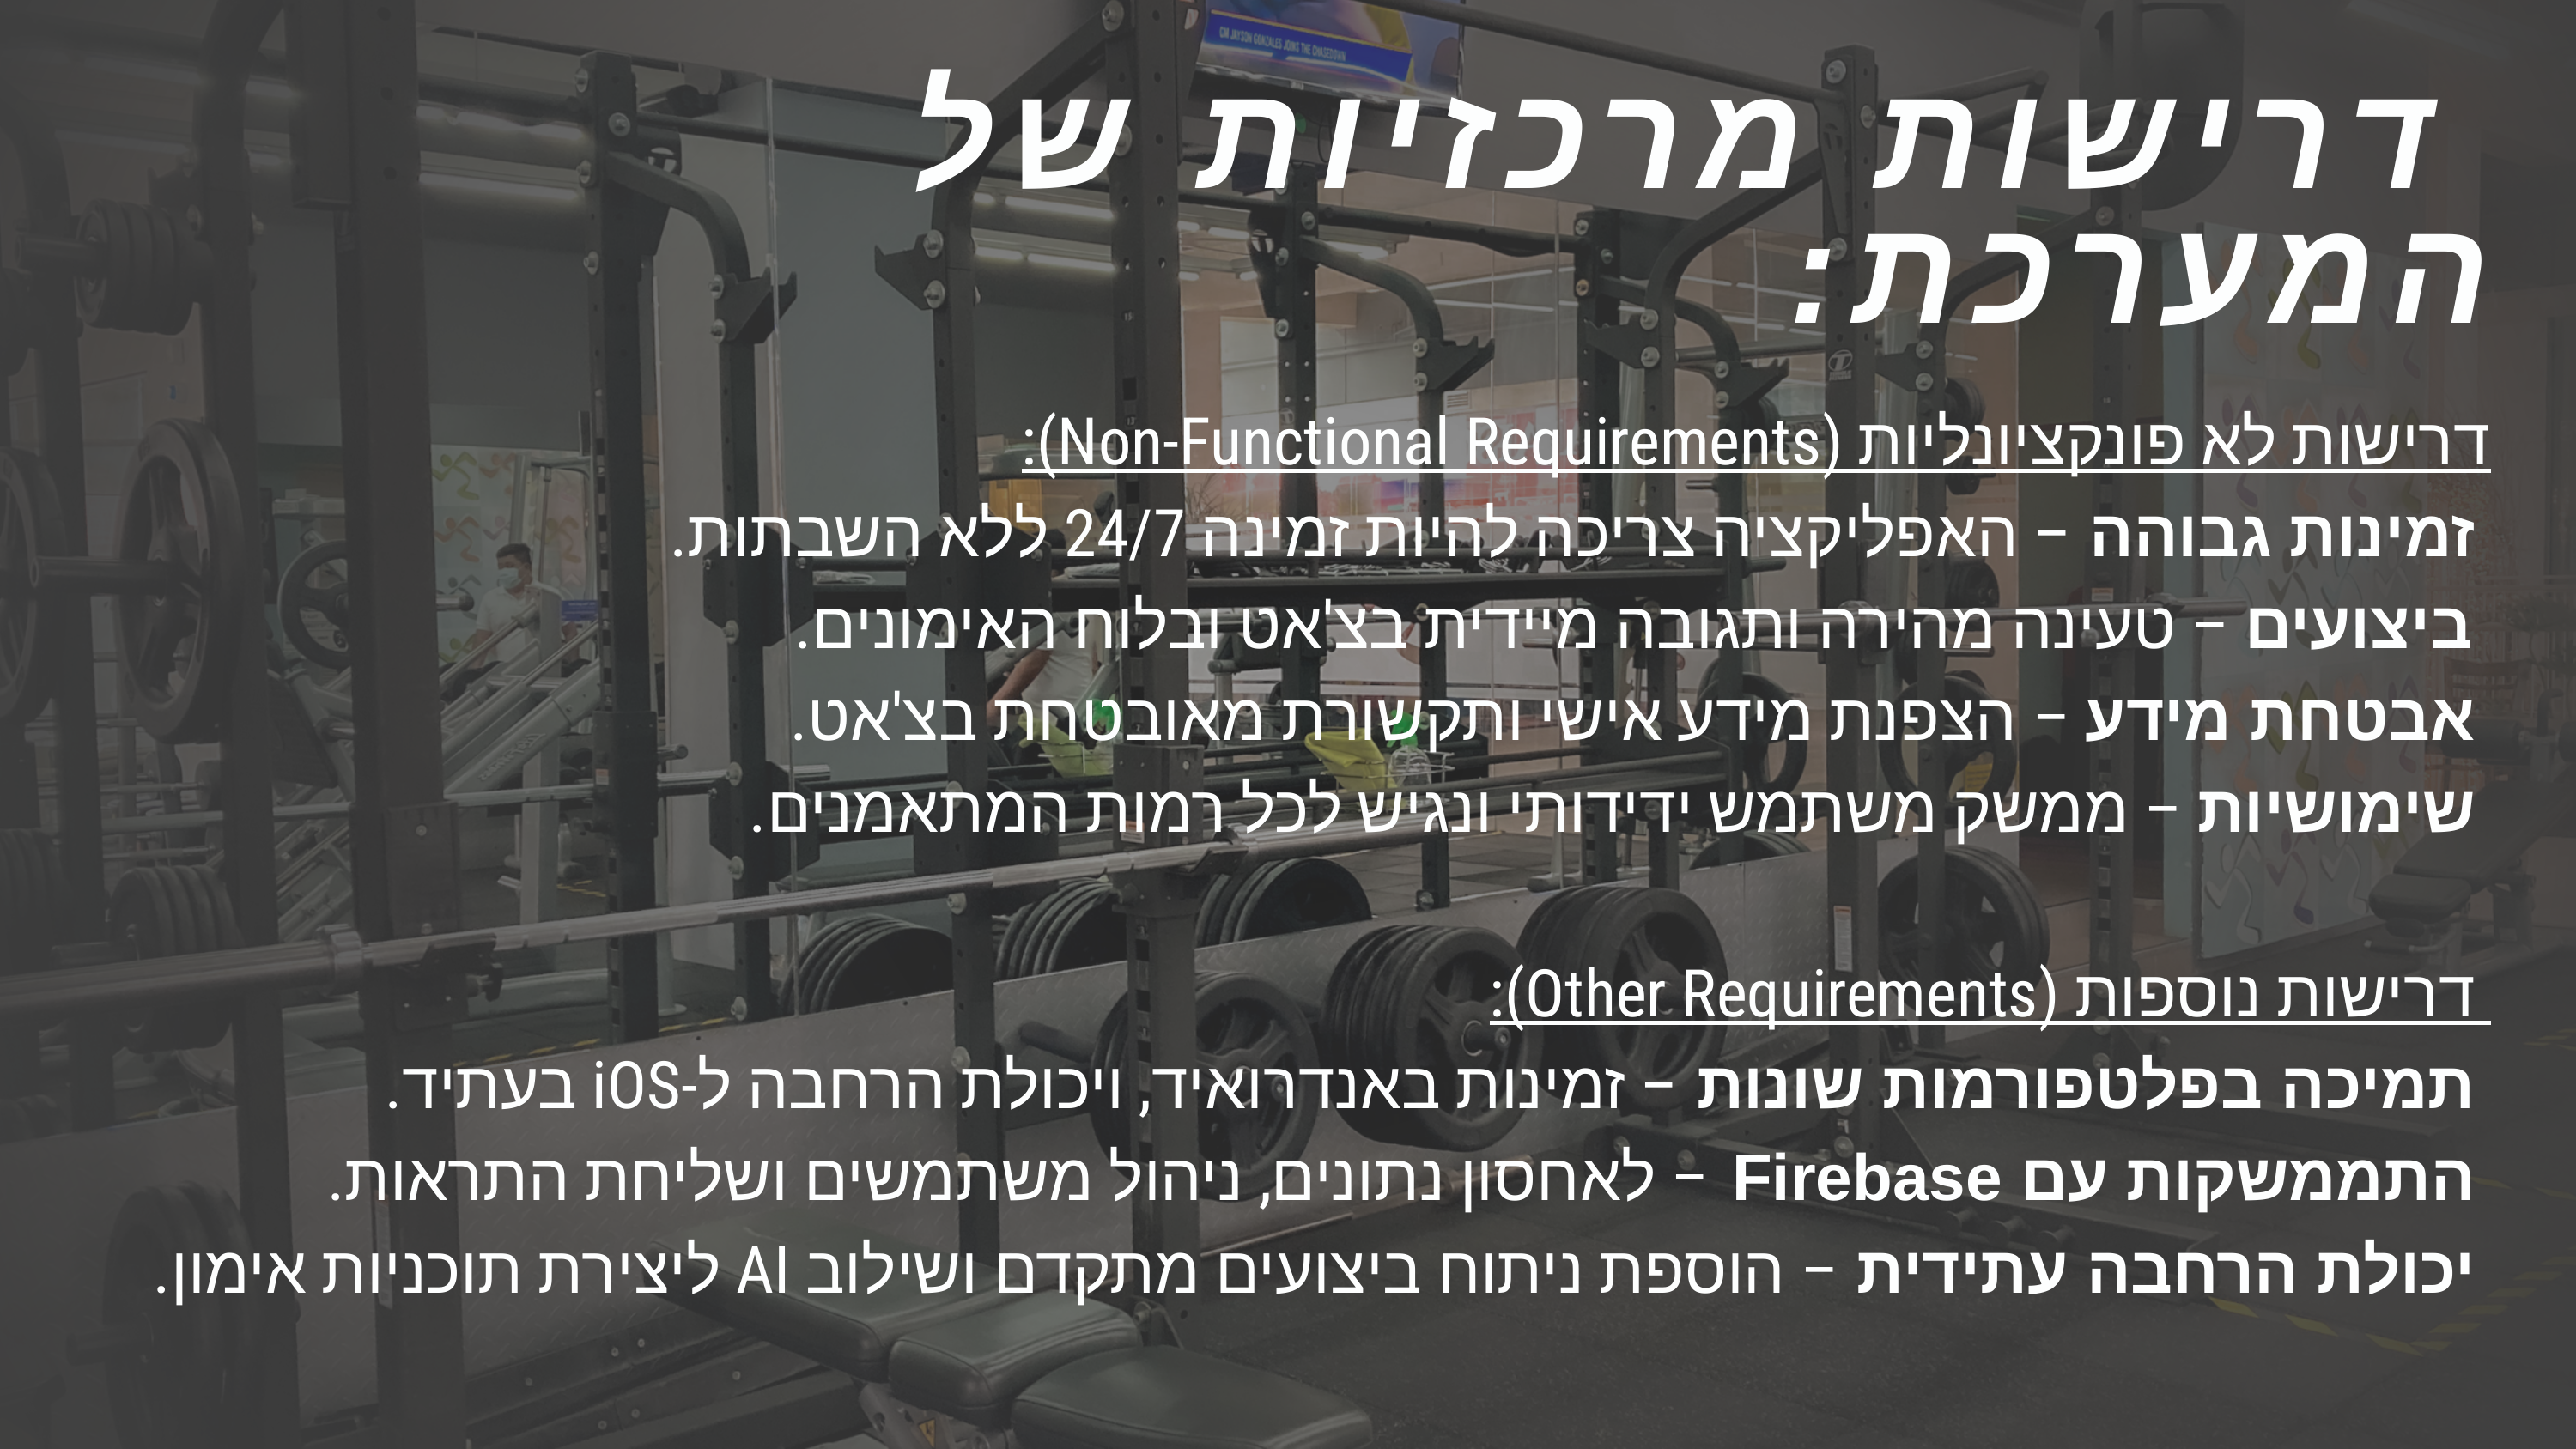

דרישות מרכזיות של המערכת:
דרישות לא פונקציונליות (Non-Functional Requirements):
 זמינות גבוהה – האפליקציה צריכה להיות זמינה 24/7 ללא השבתות.
 ביצועים – טעינה מהירה ותגובה מיידית בצ'אט ובלוח האימונים.
 אבטחת מידע – הצפנת מידע אישי ותקשורת מאובטחת בצ'אט.
 שימושיות – ממשק משתמש ידידותי ונגיש לכל רמות המתאמנים.

 דרישות נוספות (Other Requirements):
 תמיכה בפלטפורמות שונות – זמינות באנדרואיד, ויכולת הרחבה ל-iOS בעתיד.
 התממשקות עם Firebase – לאחסון נתונים, ניהול משתמשים ושליחת התראות.
 יכולת הרחבה עתידית – הוספת ניתוח ביצועים מתקדם ושילוב AI ליצירת תוכניות אימון.